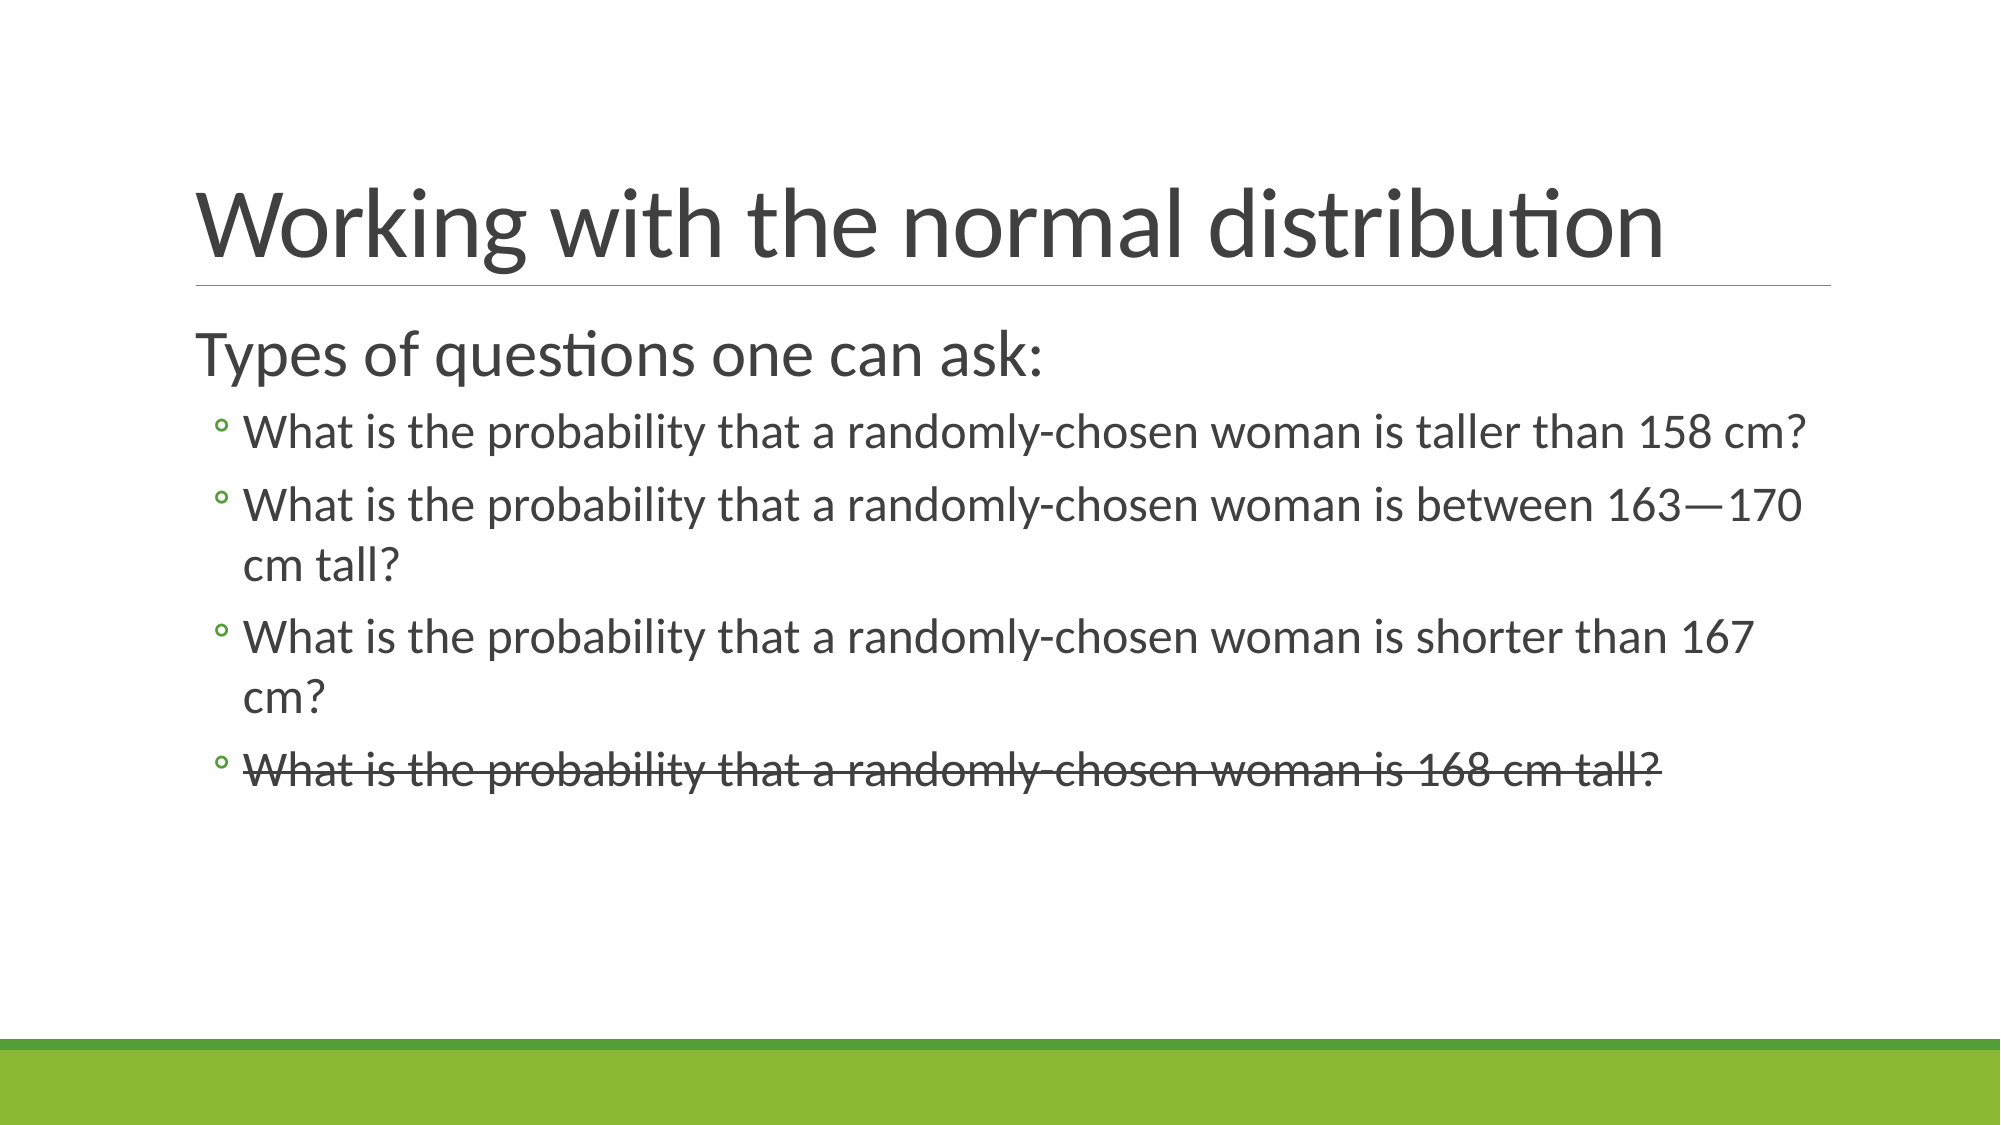

# Working with the normal distribution
Types of questions one can ask:
What is the probability that a randomly-chosen woman is taller than 158 cm?
What is the probability that a randomly-chosen woman is between 163—170 cm tall?
What is the probability that a randomly-chosen woman is shorter than 167 cm?
What is the probability that a randomly-chosen woman is 168 cm tall?